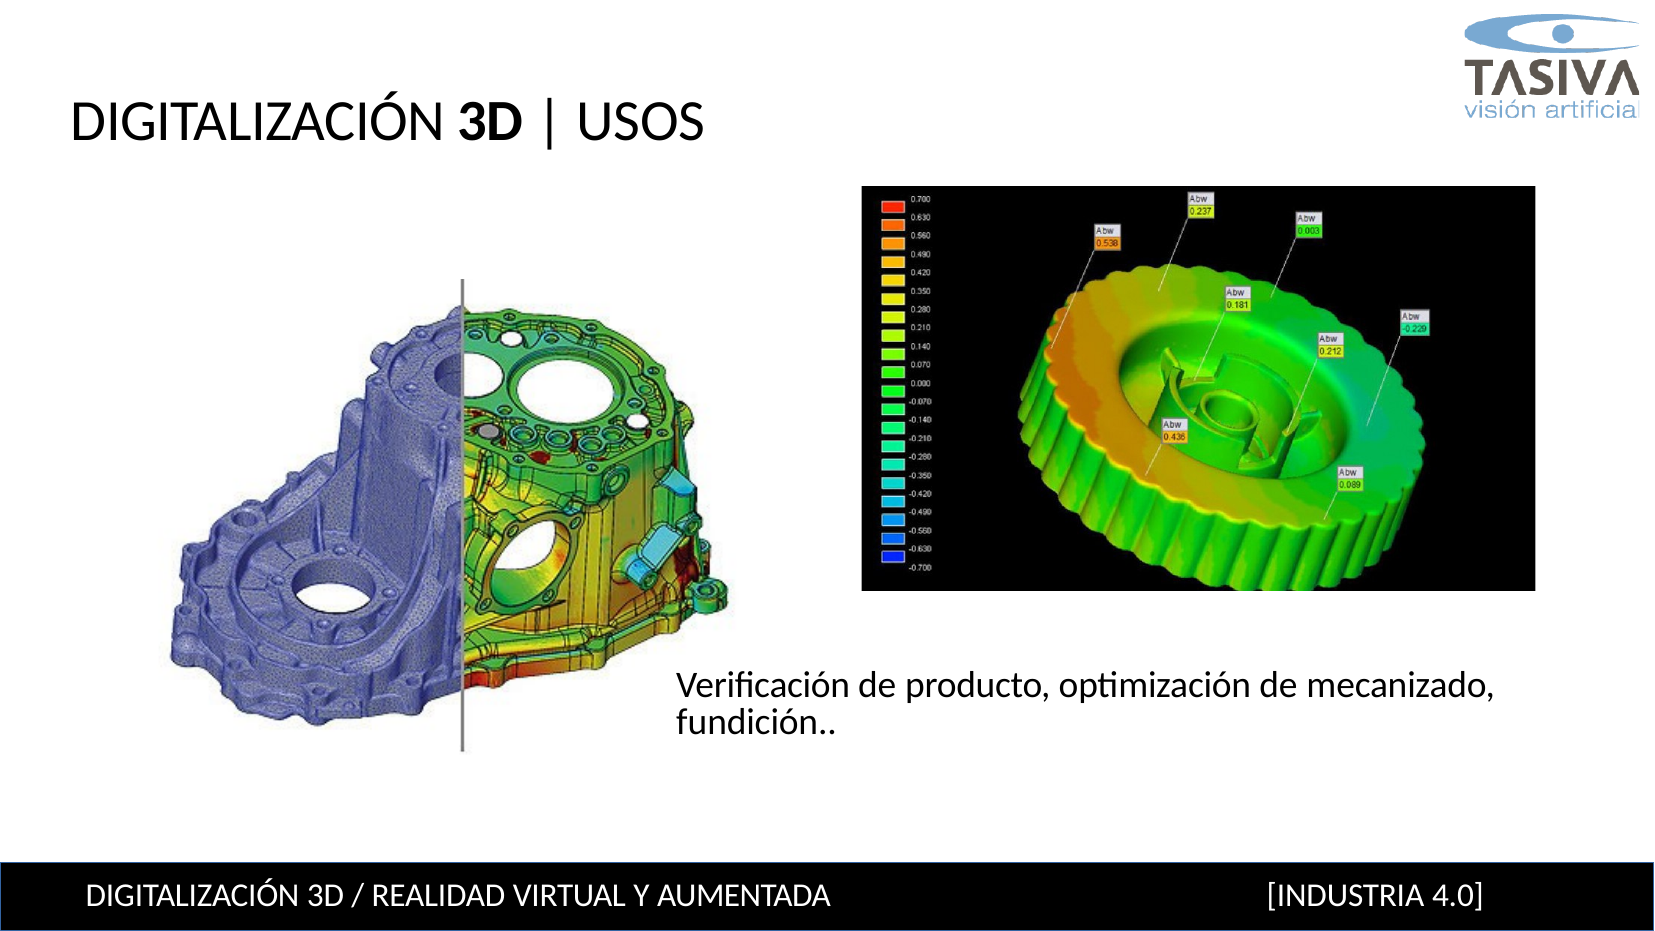

# DIGITALIZACIÓN 3D | USOS

Verificación de producto, optimización de mecanizado,  fundición..
DIGITALIZACIÓN 3D / REALIDAD VIRTUAL Y AUMENTADA
[INDUSTRIA 4.0]